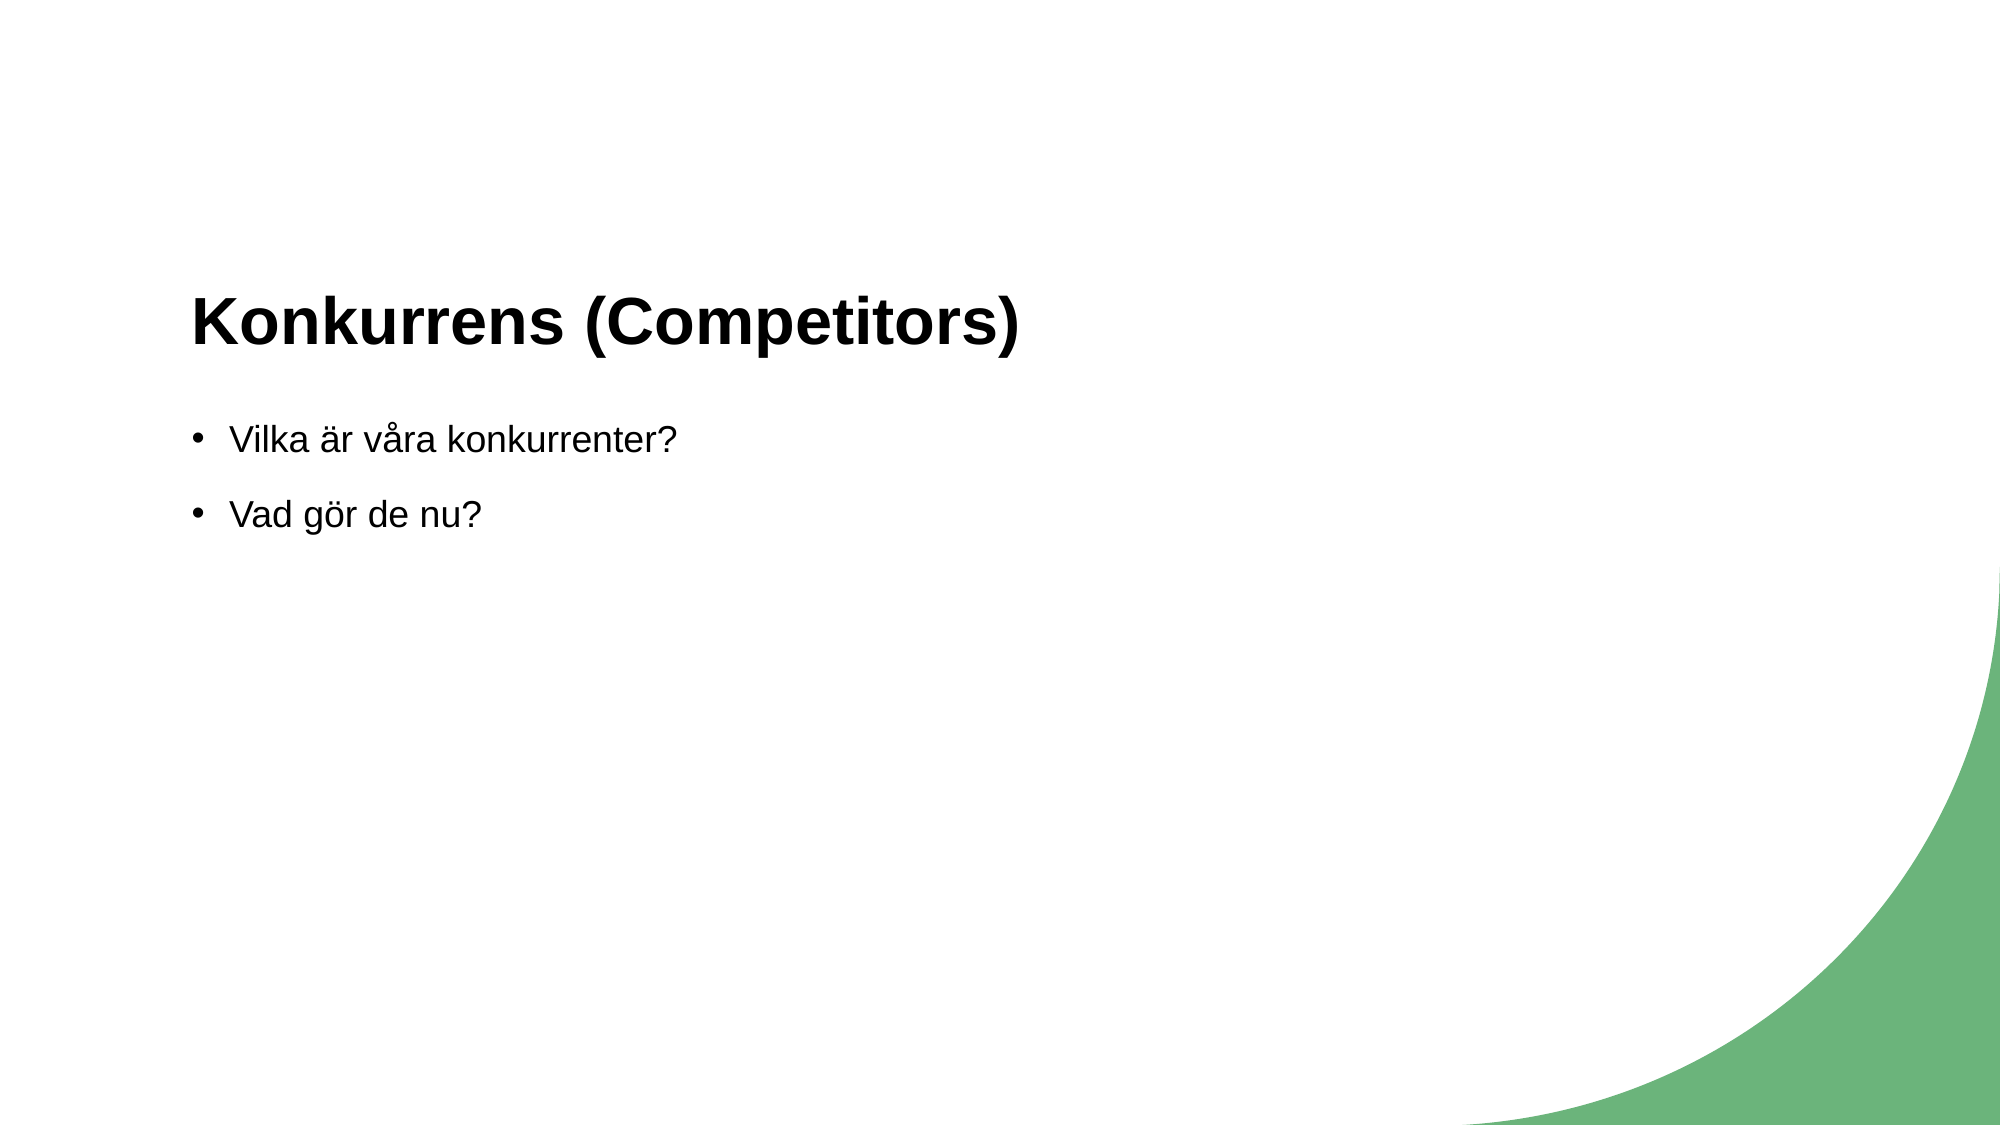

# Konkurrens (Competitors)
Vilka är våra konkurrenter?
Vad gör de nu?